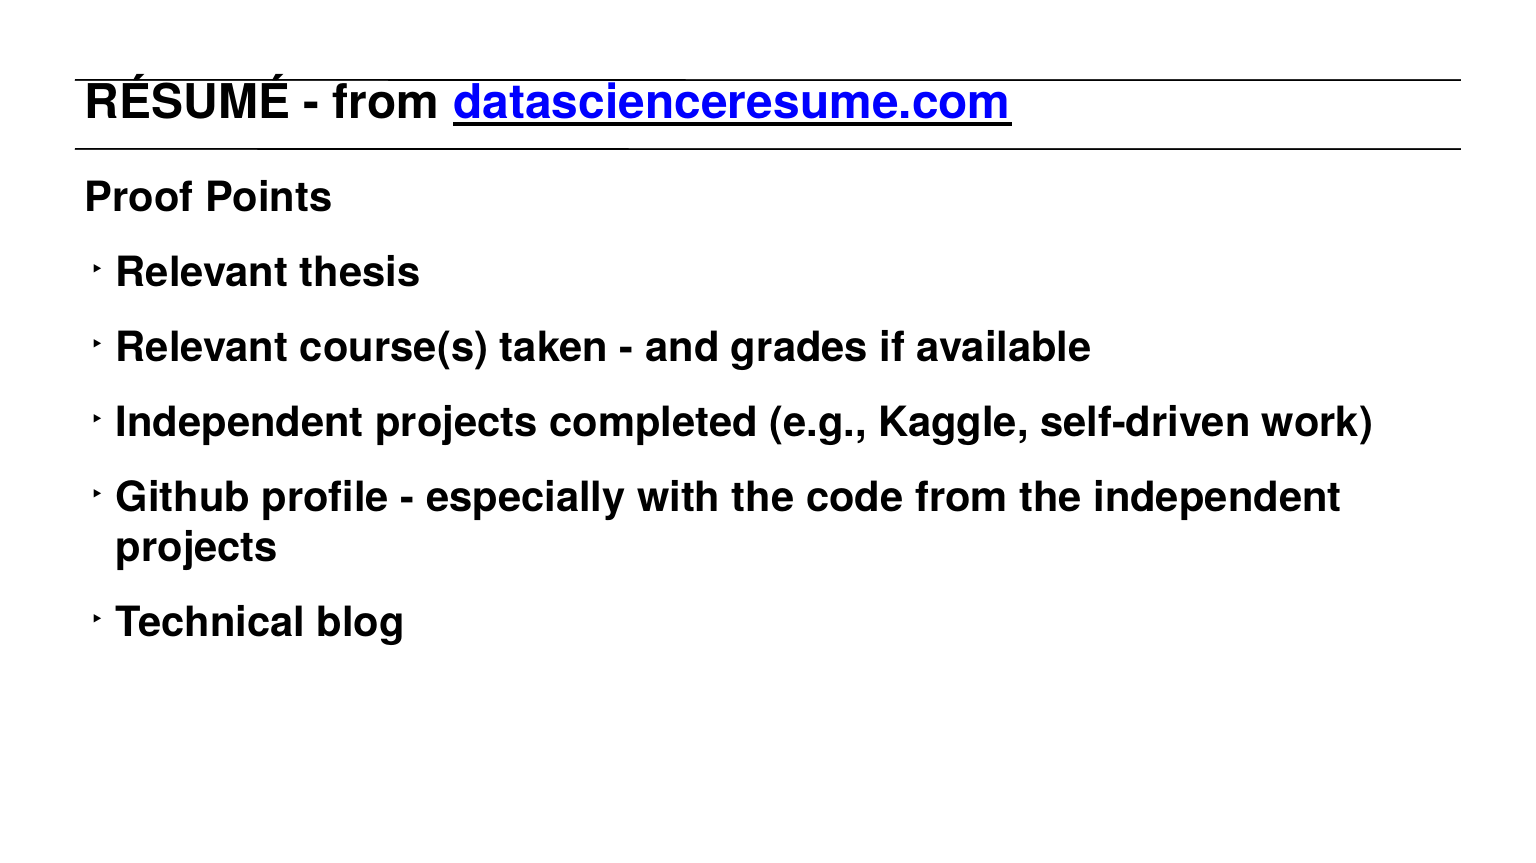

# RÉSUMÉ - from datascienceresume.com
15

Proof Points
Relevant thesis
Relevant course(s) taken - and grades if available
Independent projects completed (e.g., Kaggle, self-driven work)
Github profile - especially with the code from the independent projects
Technical blog